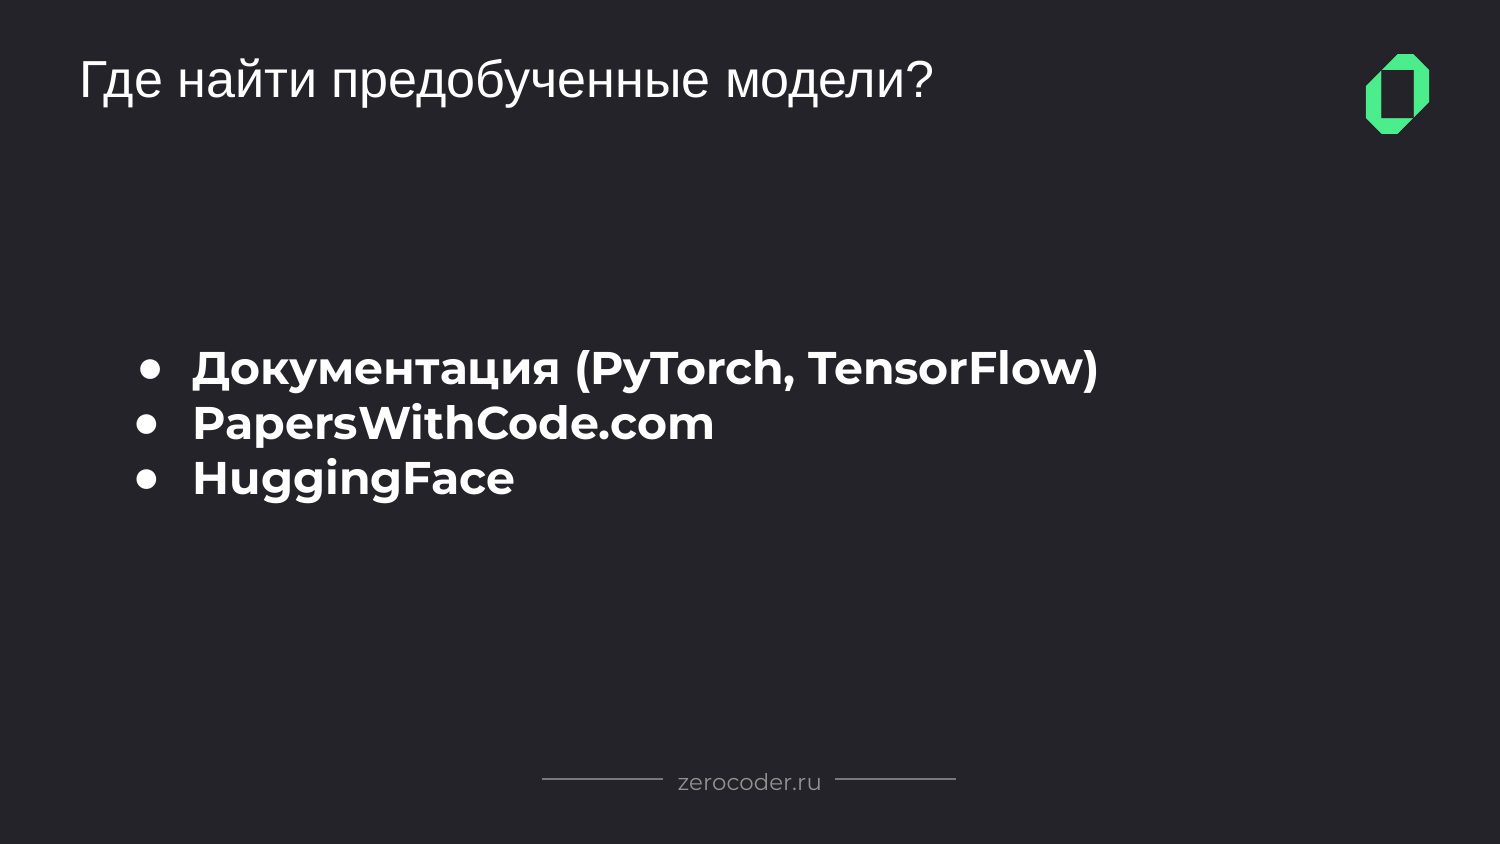

Где найти предобученные модели?
Документация (PyTorch, TensorFlow)
PapersWithCode.com
HuggingFace